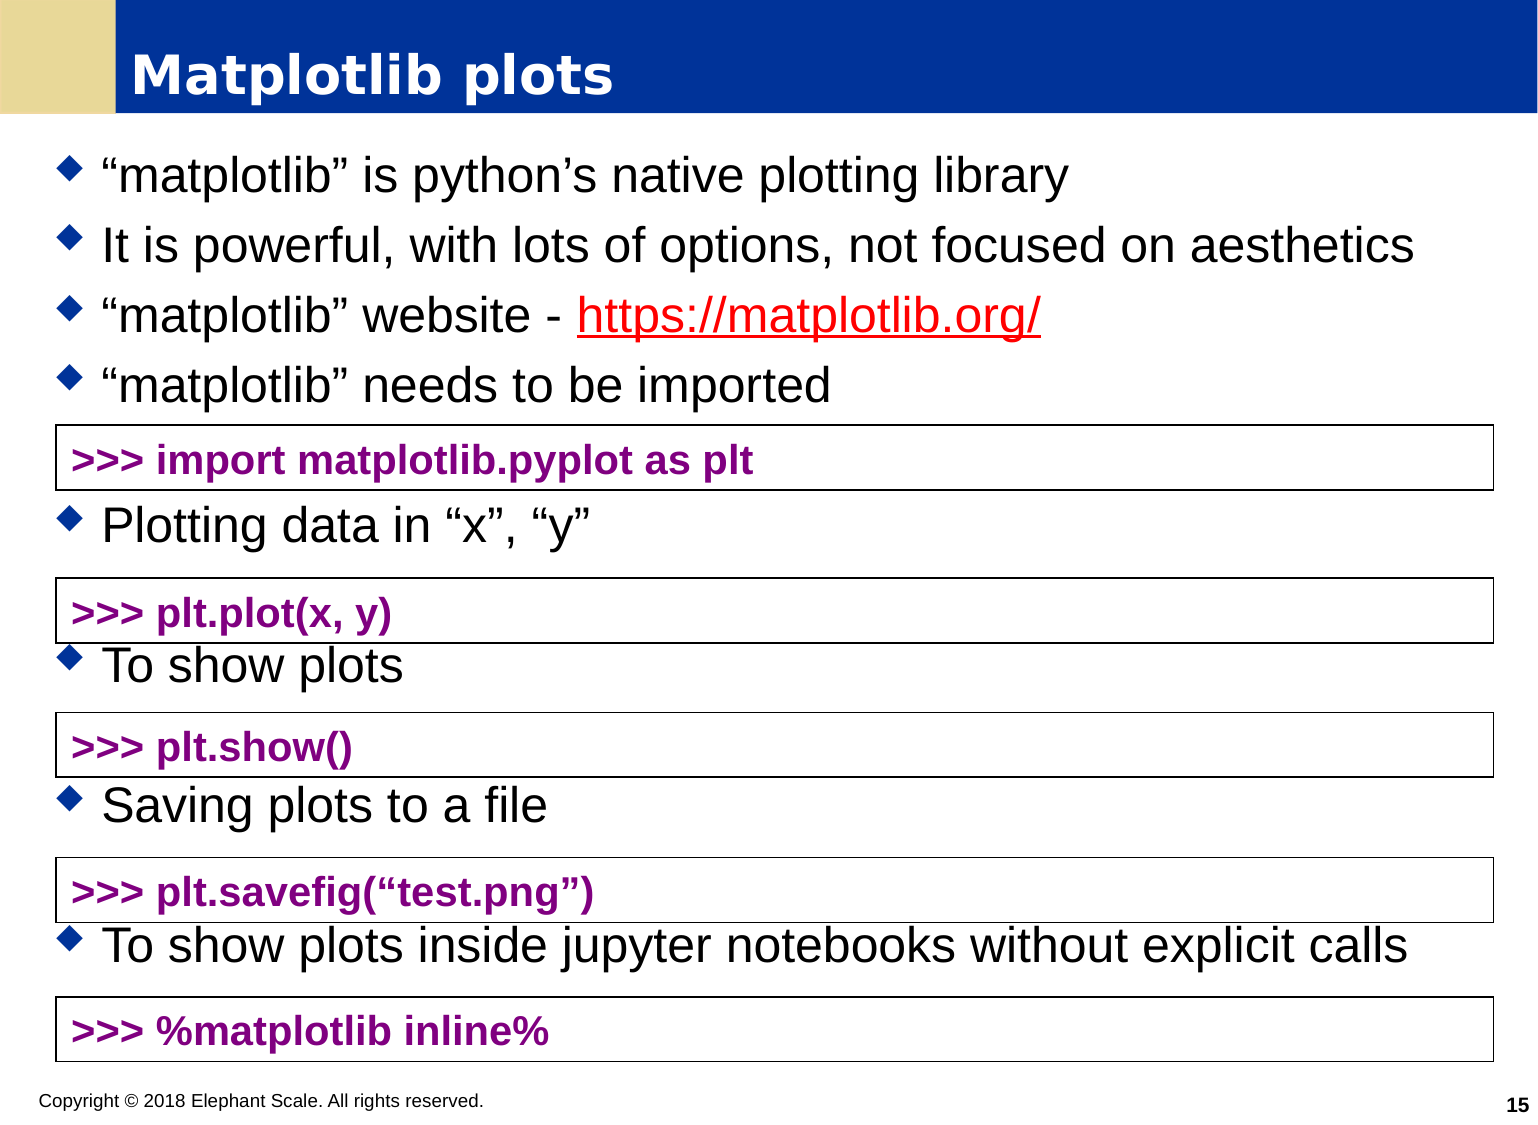

# Matplotlib plots
“matplotlib” is python’s native plotting library
It is powerful, with lots of options, not focused on aesthetics
“matplotlib” website - https://matplotlib.org/
“matplotlib” needs to be imported

Plotting data in “x”, “y”

To show plots

Saving plots to a file

To show plots inside jupyter notebooks without explicit calls

>>> import matplotlib.pyplot as plt
>>> plt.plot(x, y)
>>> plt.show()
>>> plt.savefig(“test.png”)
>>> %matplotlib inline%
15
Copyright © 2018 Elephant Scale. All rights reserved.